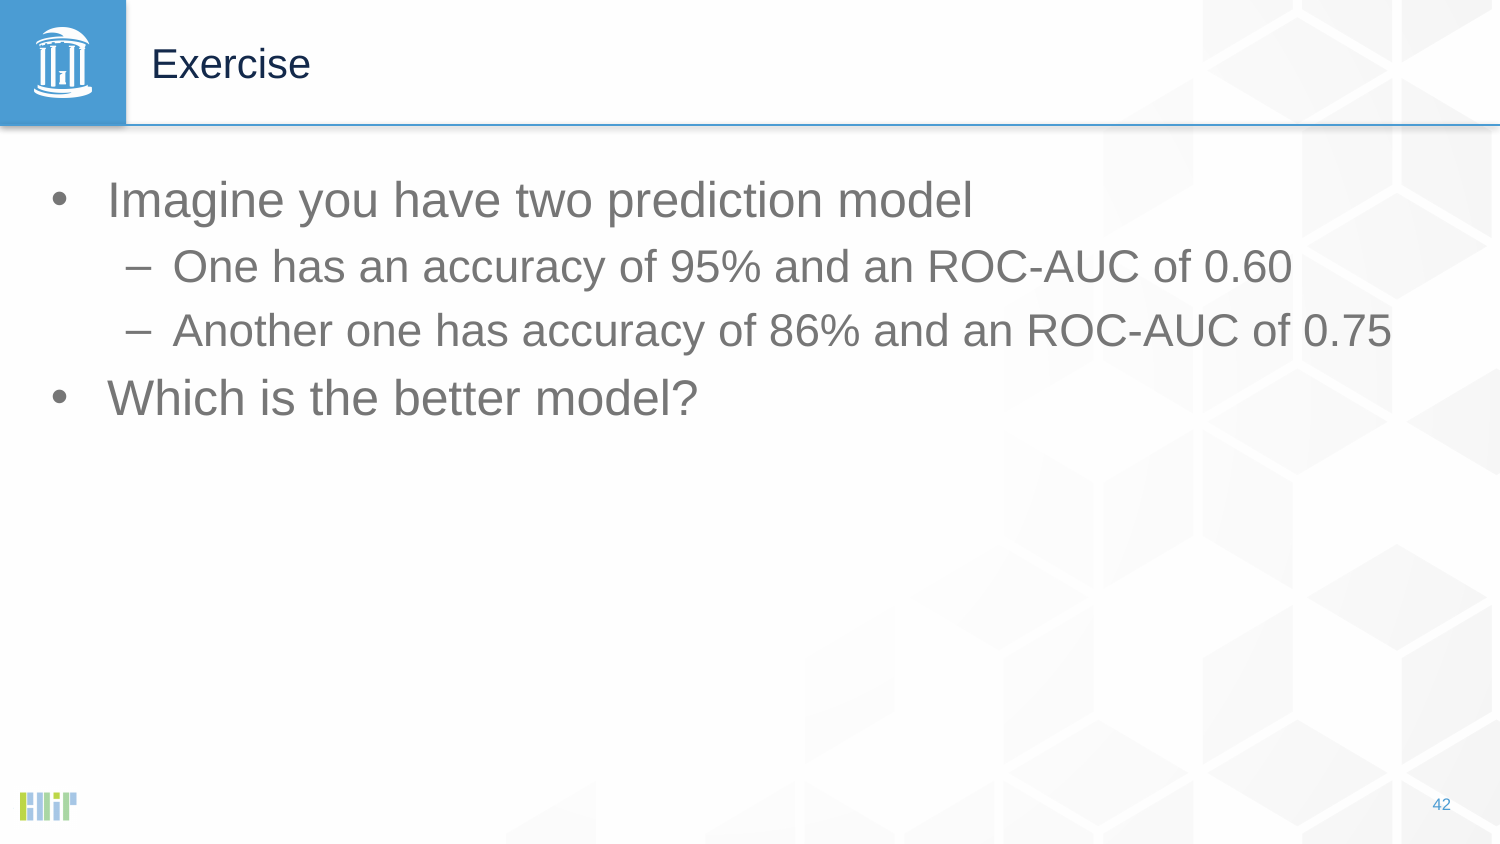

# Exercise
Imagine you have two prediction model
One has an accuracy of 95% and an ROC-AUC of 0.60
Another one has accuracy of 86% and an ROC-AUC of 0.75
Which is the better model?
42